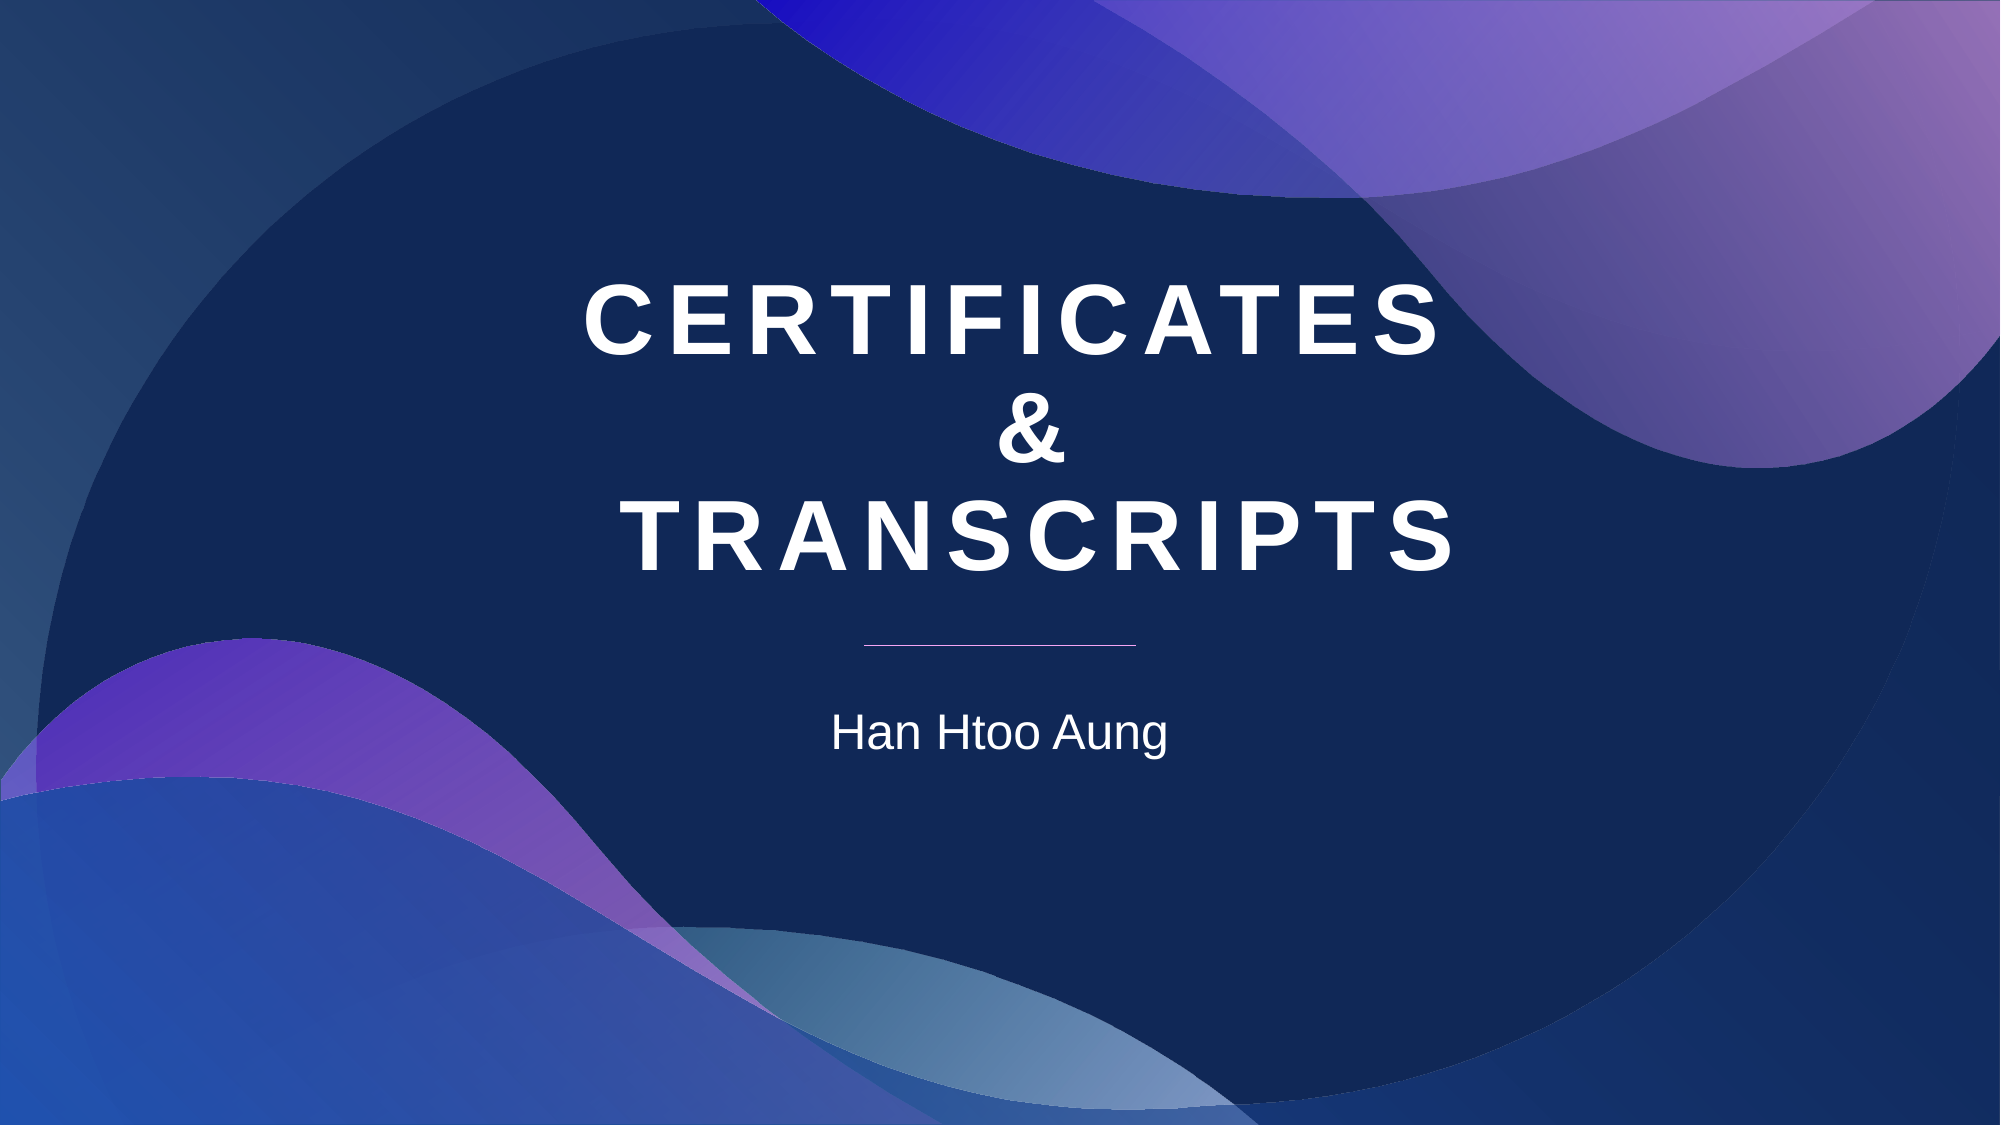

# Certificates & transcripts
Han Htoo Aung